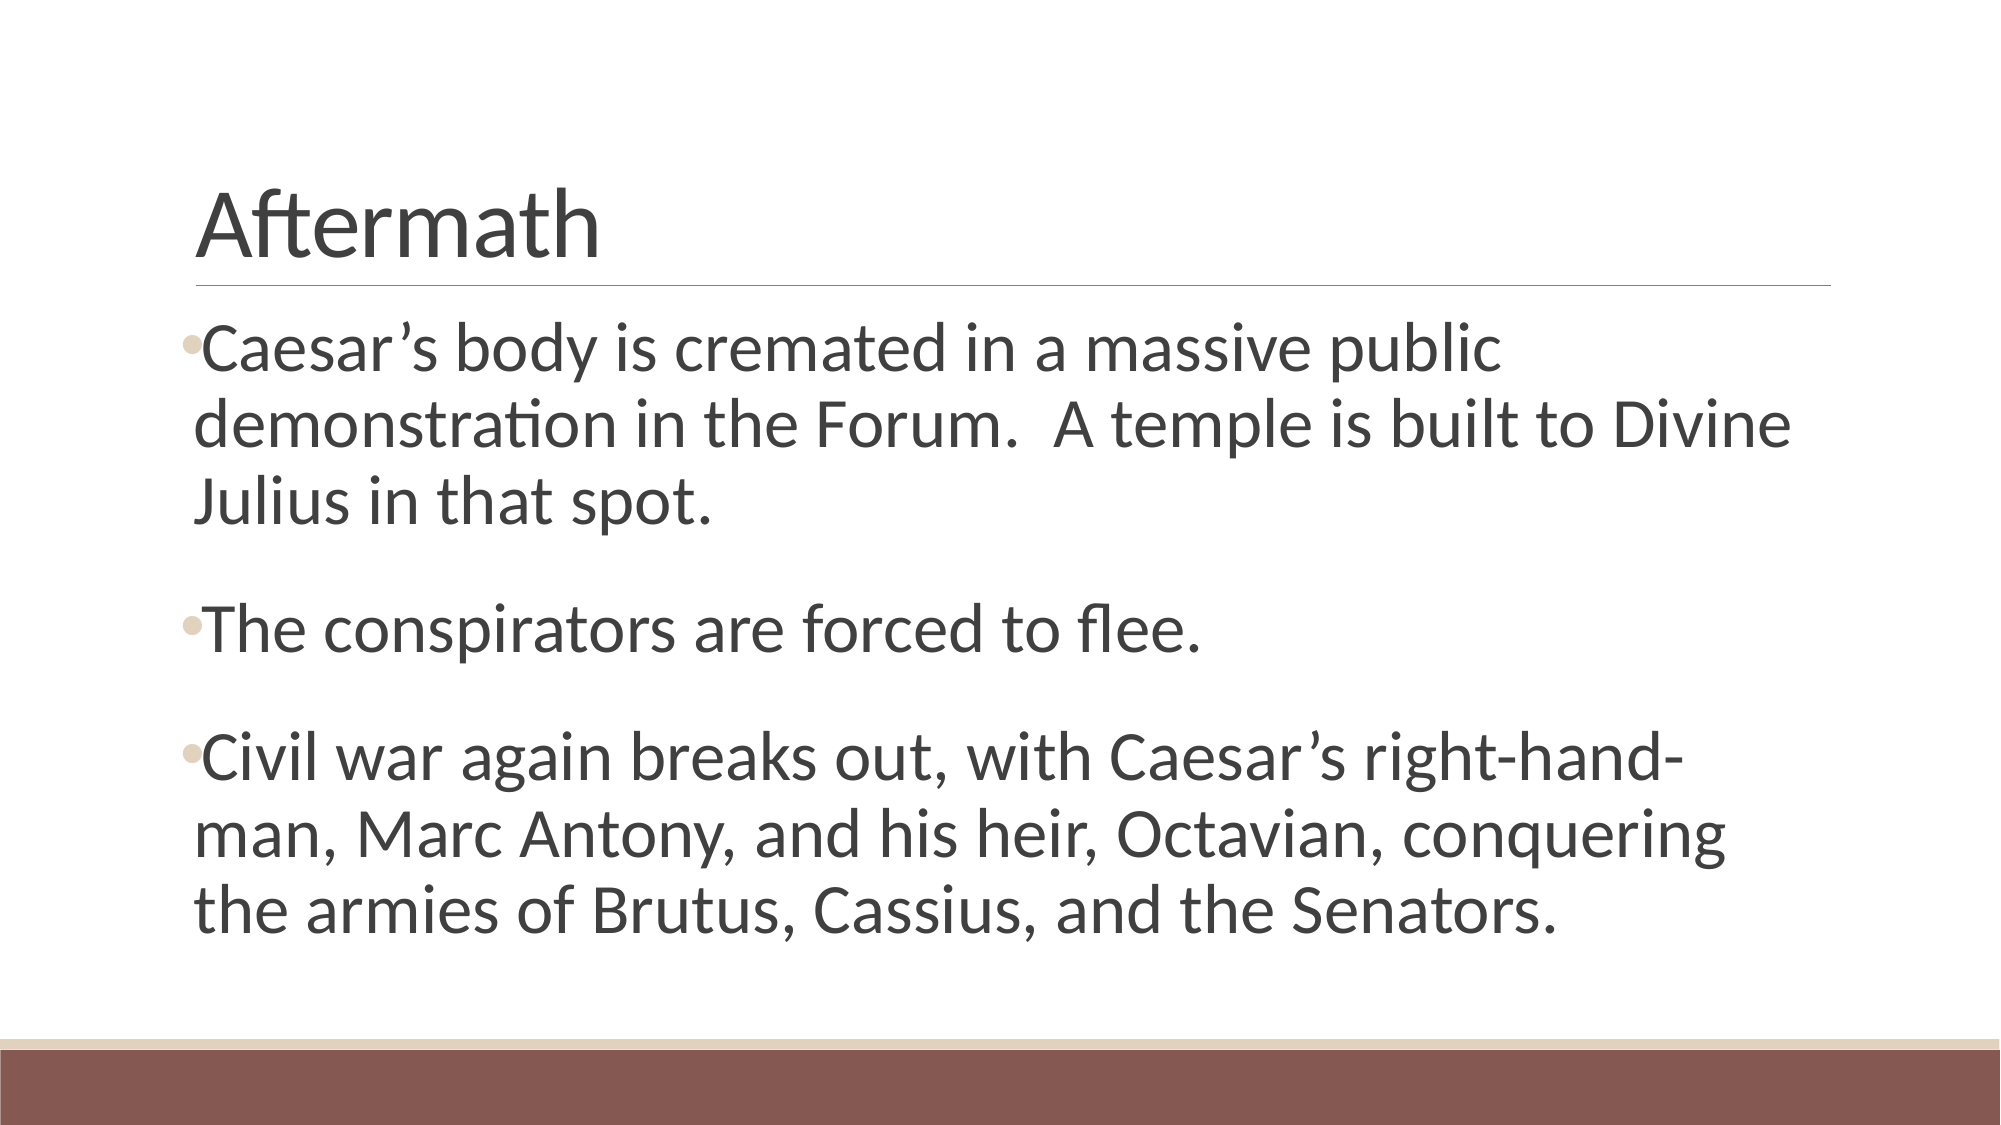

# Aftermath
Caesar’s body is cremated in a massive public demonstration in the Forum.  A temple is built to Divine Julius in that spot.
The conspirators are forced to flee.
Civil war again breaks out, with Caesar’s right-hand-man, Marc Antony, and his heir, Octavian, conquering the armies of Brutus, Cassius, and the Senators.